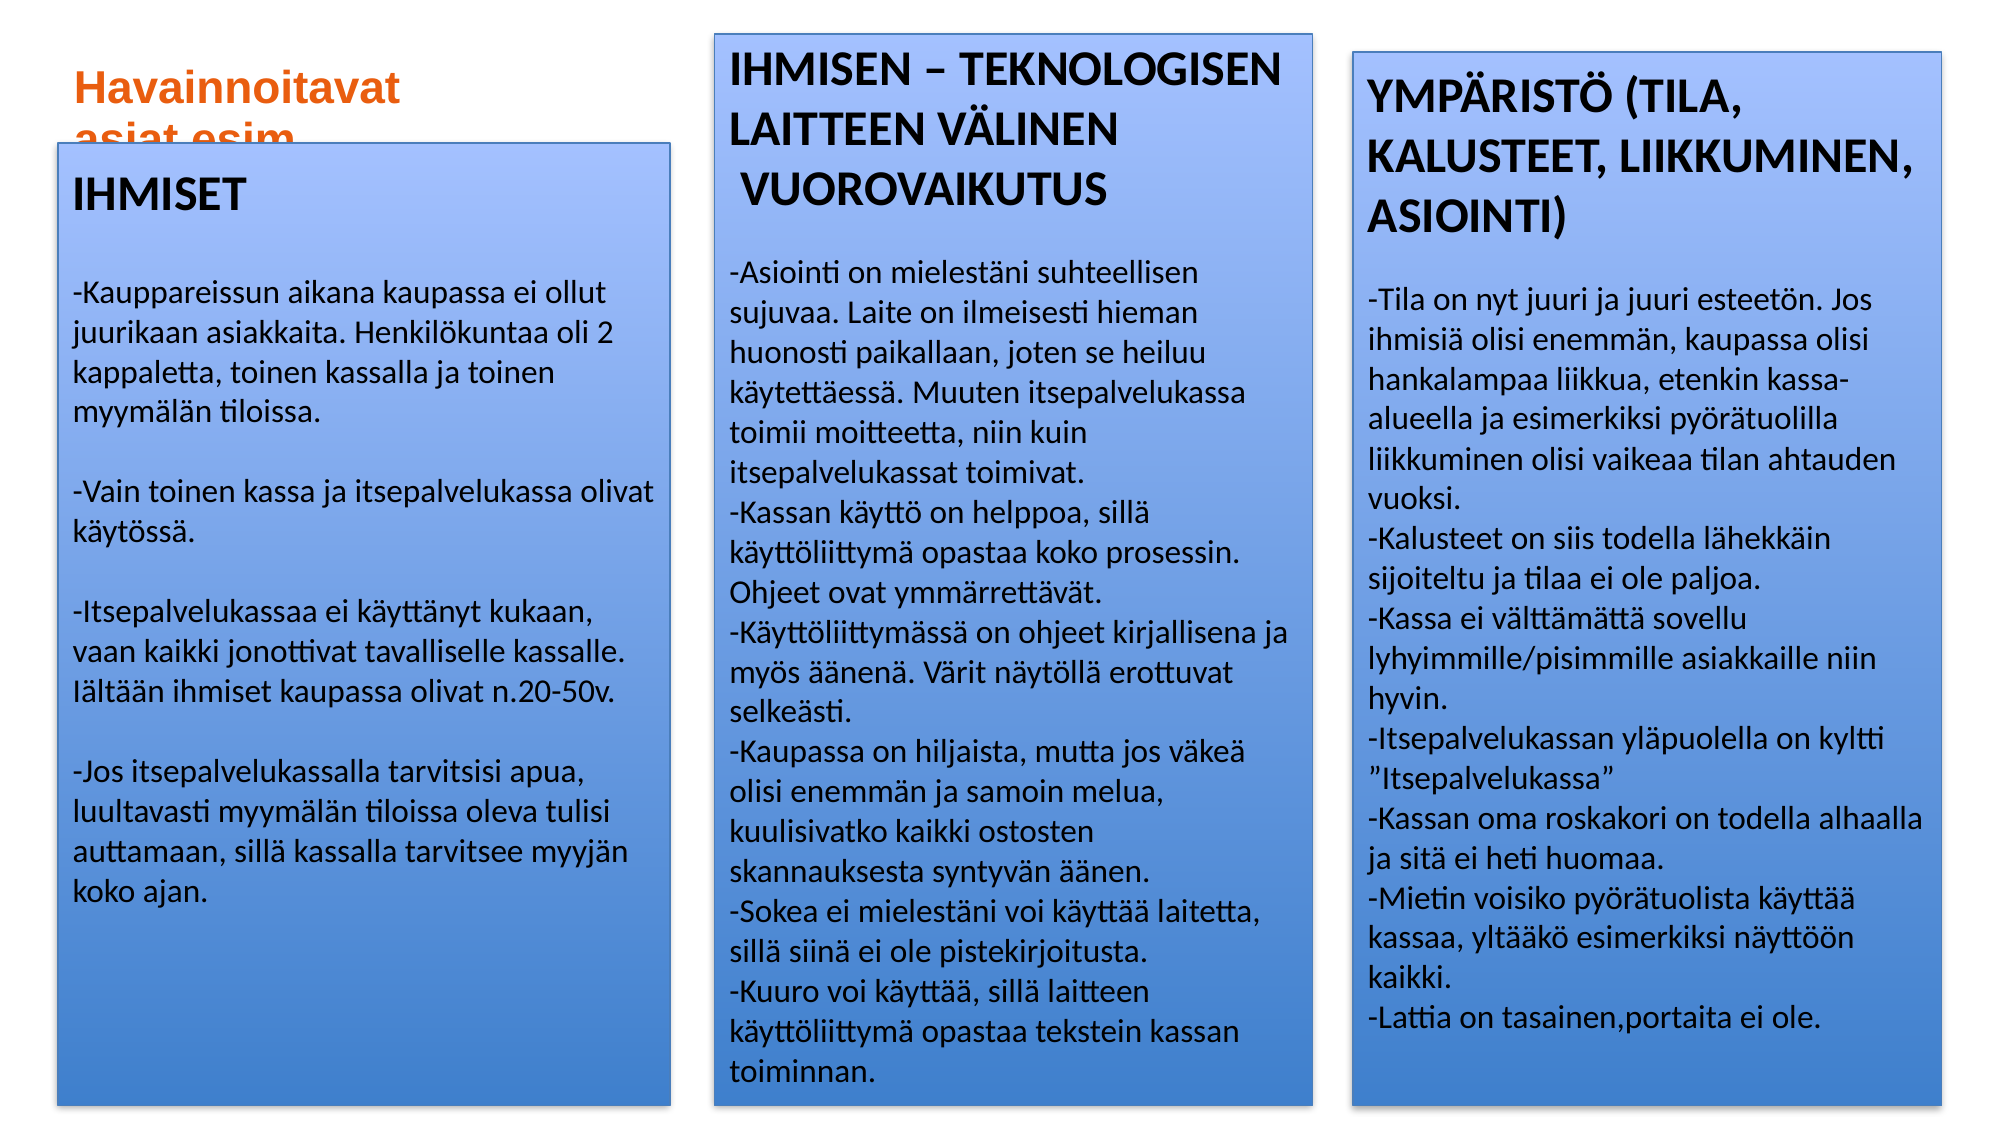

IHMISEN – TEKNOLOGISEN
LAITTEEN VÄLINEN
 VUOROVAIKUTUS

-Asiointi on mielestäni suhteellisen sujuvaa. Laite on ilmeisesti hieman huonosti paikallaan, joten se heiluu käytettäessä. Muuten itsepalvelukassa toimii moitteetta, niin kuin itsepalvelukassat toimivat.
-Kassan käyttö on helppoa, sillä käyttöliittymä opastaa koko prosessin. Ohjeet ovat ymmärrettävät.
-Käyttöliittymässä on ohjeet kirjallisena ja myös äänenä. Värit näytöllä erottuvat selkeästi.
-Kaupassa on hiljaista, mutta jos väkeä olisi enemmän ja samoin melua, kuulisivatko kaikki ostosten skannauksesta syntyvän äänen.
-Sokea ei mielestäni voi käyttää laitetta, sillä siinä ei ole pistekirjoitusta.
-Kuuro voi käyttää, sillä laitteen käyttöliittymä opastaa tekstein kassan toiminnan.

# Havainnoitavat asiat esim.

YMPÄRISTÖ (TILA, KALUSTEET, LIIKKUMINEN, ASIOINTI)

-Tila on nyt juuri ja juuri esteetön. Jos ihmisiä olisi enemmän, kaupassa olisi hankalampaa liikkua, etenkin kassa-alueella ja esimerkiksi pyörätuolilla liikkuminen olisi vaikeaa tilan ahtauden vuoksi.
-Kalusteet on siis todella lähekkäin sijoiteltu ja tilaa ei ole paljoa.
-Kassa ei välttämättä sovellu lyhyimmille/pisimmille asiakkaille niin hyvin.
-Itsepalvelukassan yläpuolella on kyltti ”Itsepalvelukassa”
-Kassan oma roskakori on todella alhaalla ja sitä ei heti huomaa.
-Mietin voisiko pyörätuolista käyttää kassaa, yltääkö esimerkiksi näyttöön kaikki.
-Lattia on tasainen,portaita ei ole.

IHMISET

-Kauppareissun aikana kaupassa ei ollut juurikaan asiakkaita. Henkilökuntaa oli 2 kappaletta, toinen kassalla ja toinen myymälän tiloissa.

-Vain toinen kassa ja itsepalvelukassa olivat käytössä.

-Itsepalvelukassaa ei käyttänyt kukaan, vaan kaikki jonottivat tavalliselle kassalle. Iältään ihmiset kaupassa olivat n.20-50v.

-Jos itsepalvelukassalla tarvitsisi apua, luultavasti myymälän tiloissa oleva tulisi auttamaan, sillä kassalla tarvitsee myyjän koko ajan.